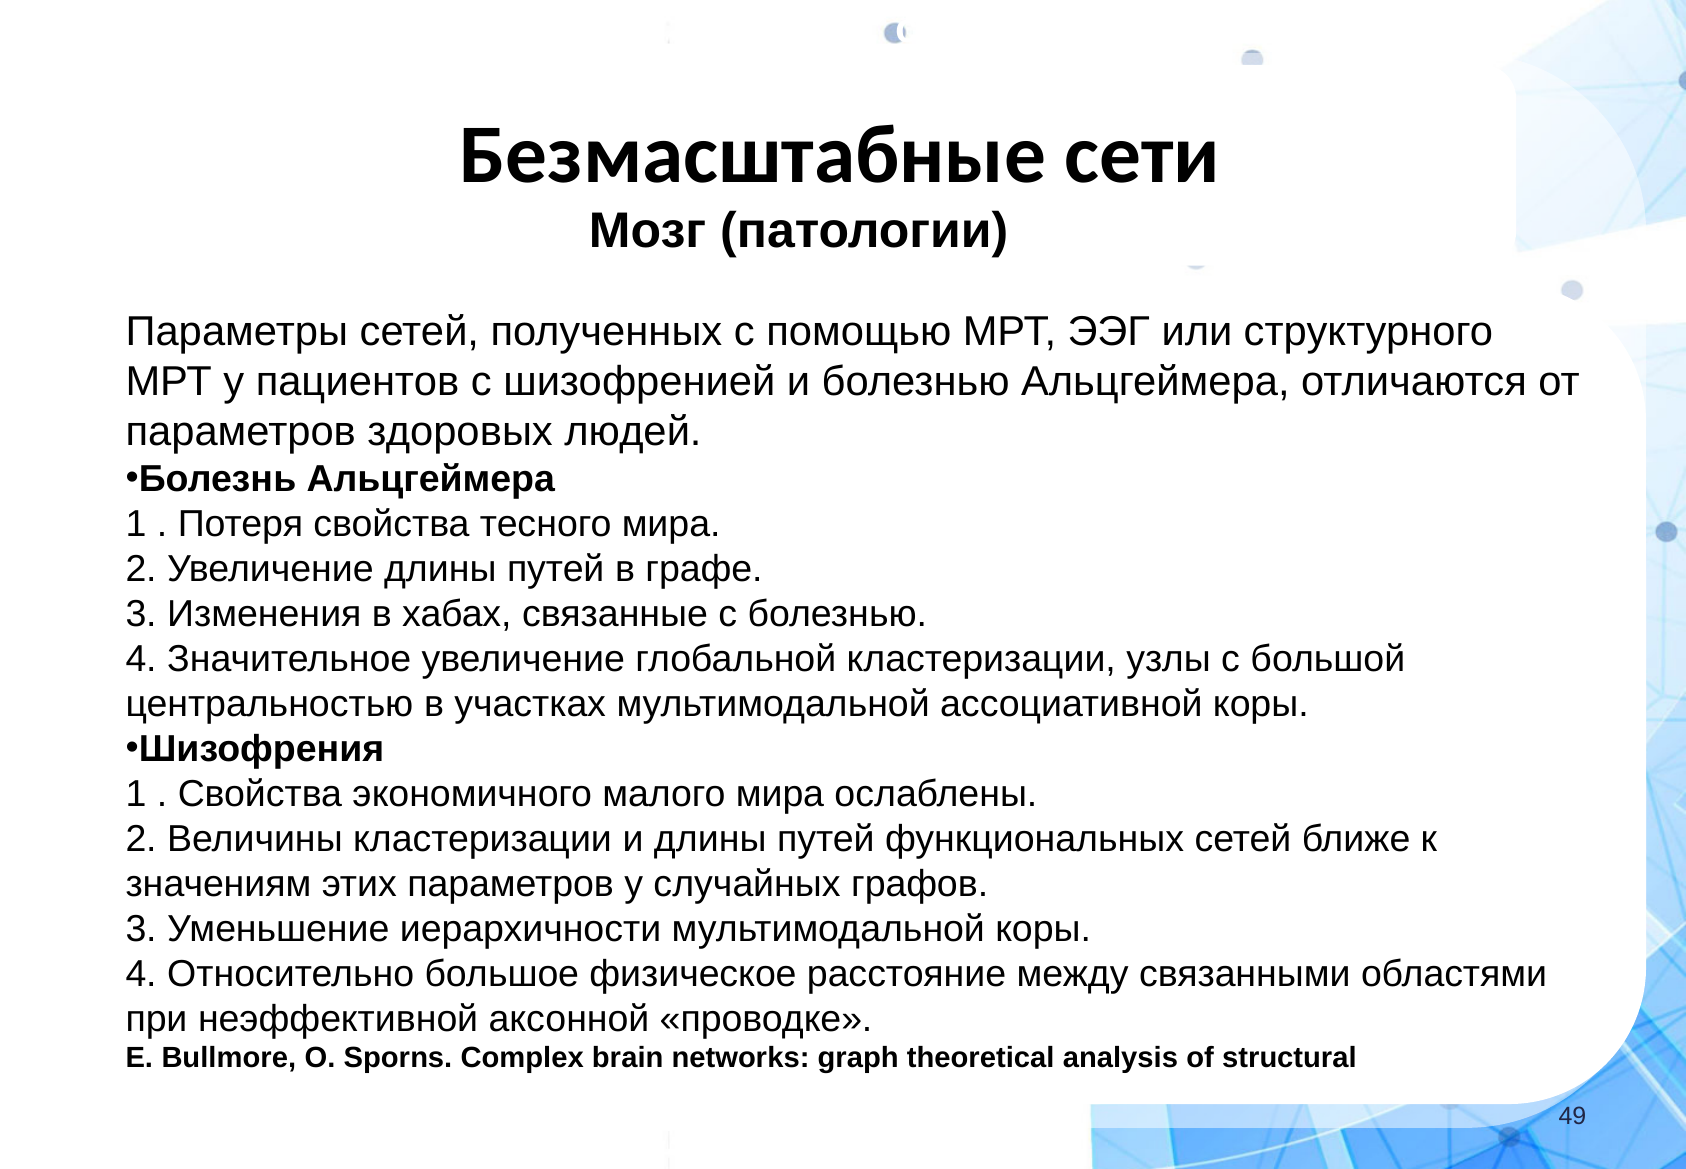

Сложные сети

# Безмасштабные сети
Мозг (патологии)

Параметры сетей, полученных с помощью МРТ, ЭЭГ или структурного МРТ у пациентов с шизофренией и болезнью Альцгеймера, отличаются от параметров здоровых людей.
Болезнь Альцгеймера
1 . Потеря свойства тесного мира.
2. Увеличение длины путей в графе.
3. Изменения в хабах, связанные с болезнью.
4. Значительное увеличение глобальной кластеризации, узлы с большой центральностью в участках мультимодальной ассоциативной коры.
Шизофрения
1 . Свойства экономичного малого мира ослаблены.
2. Величины кластеризации и длины путей функциональных сетей ближе к значениям этих параметров у случайных графов.
3. Уменьшение иерархичности мультимодальной коры.
4. Относительно большое физическое расстояние между связанными областями при неэффективной аксонной «проводке».
E. Bullmore, O. Sporns. Complex brain networks: graph theoretical analysis of structural
49